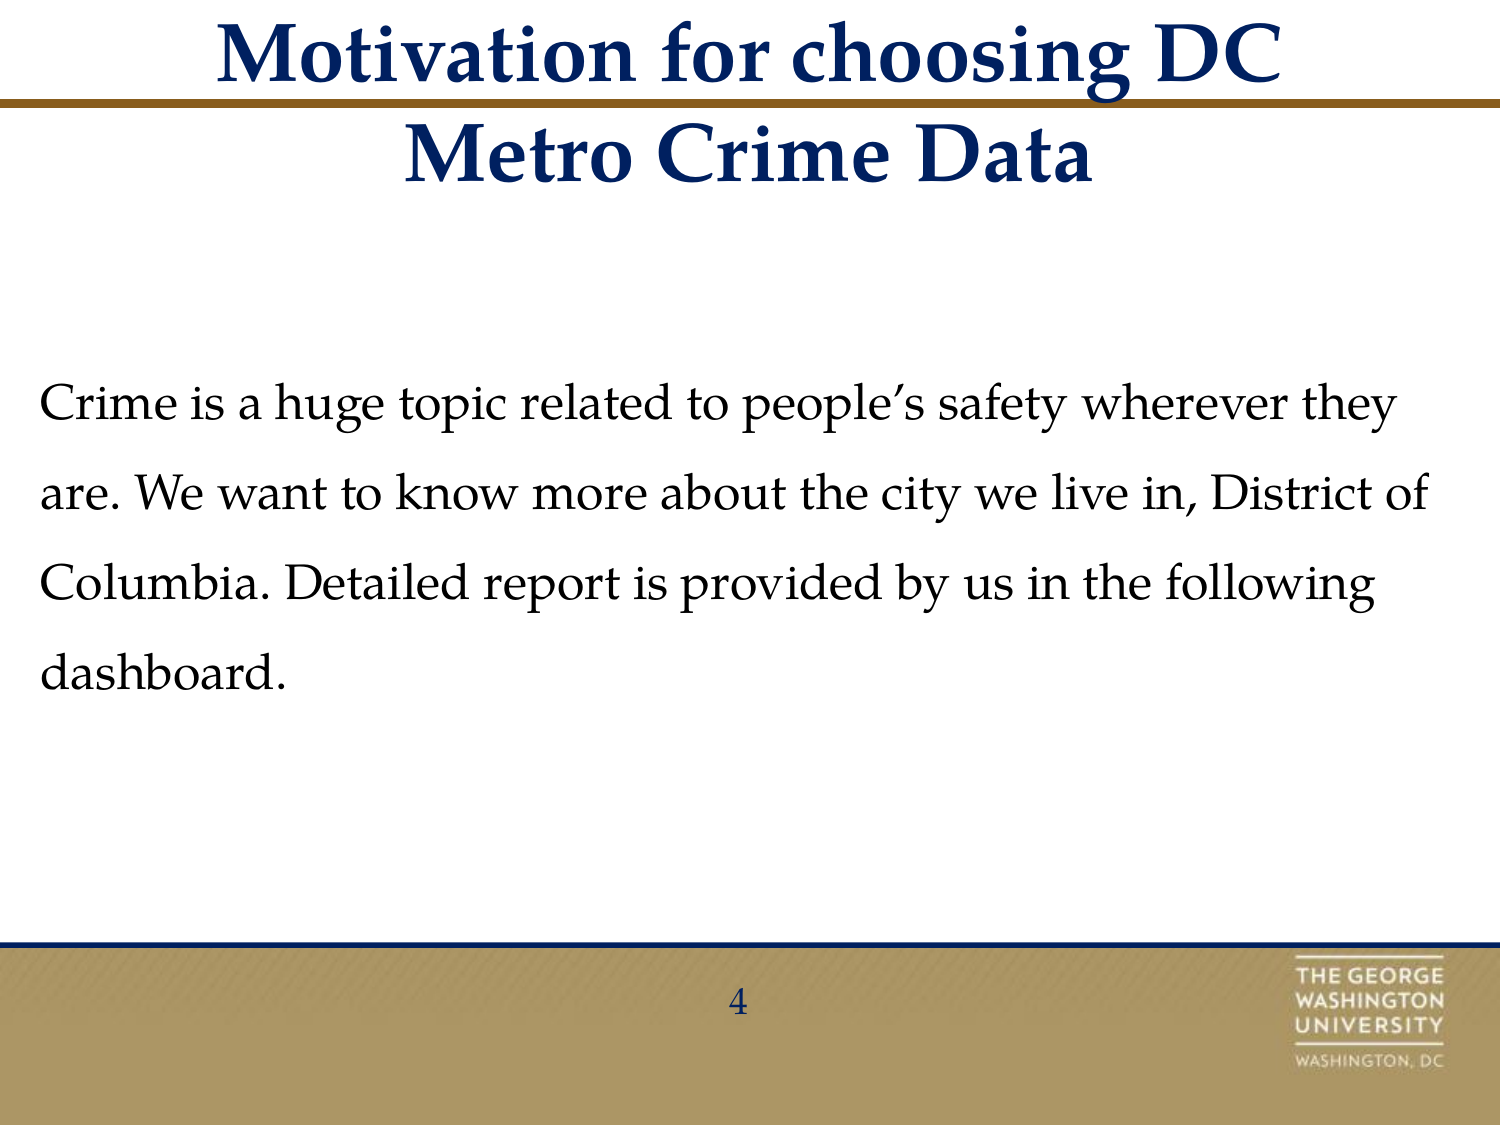

# Motivation for choosing DC Metro Crime Data

Crime is a huge topic related to people’s safety wherever they are. We want to know more about the city we live in, District of Columbia. Detailed report is provided by us in the following dashboard.